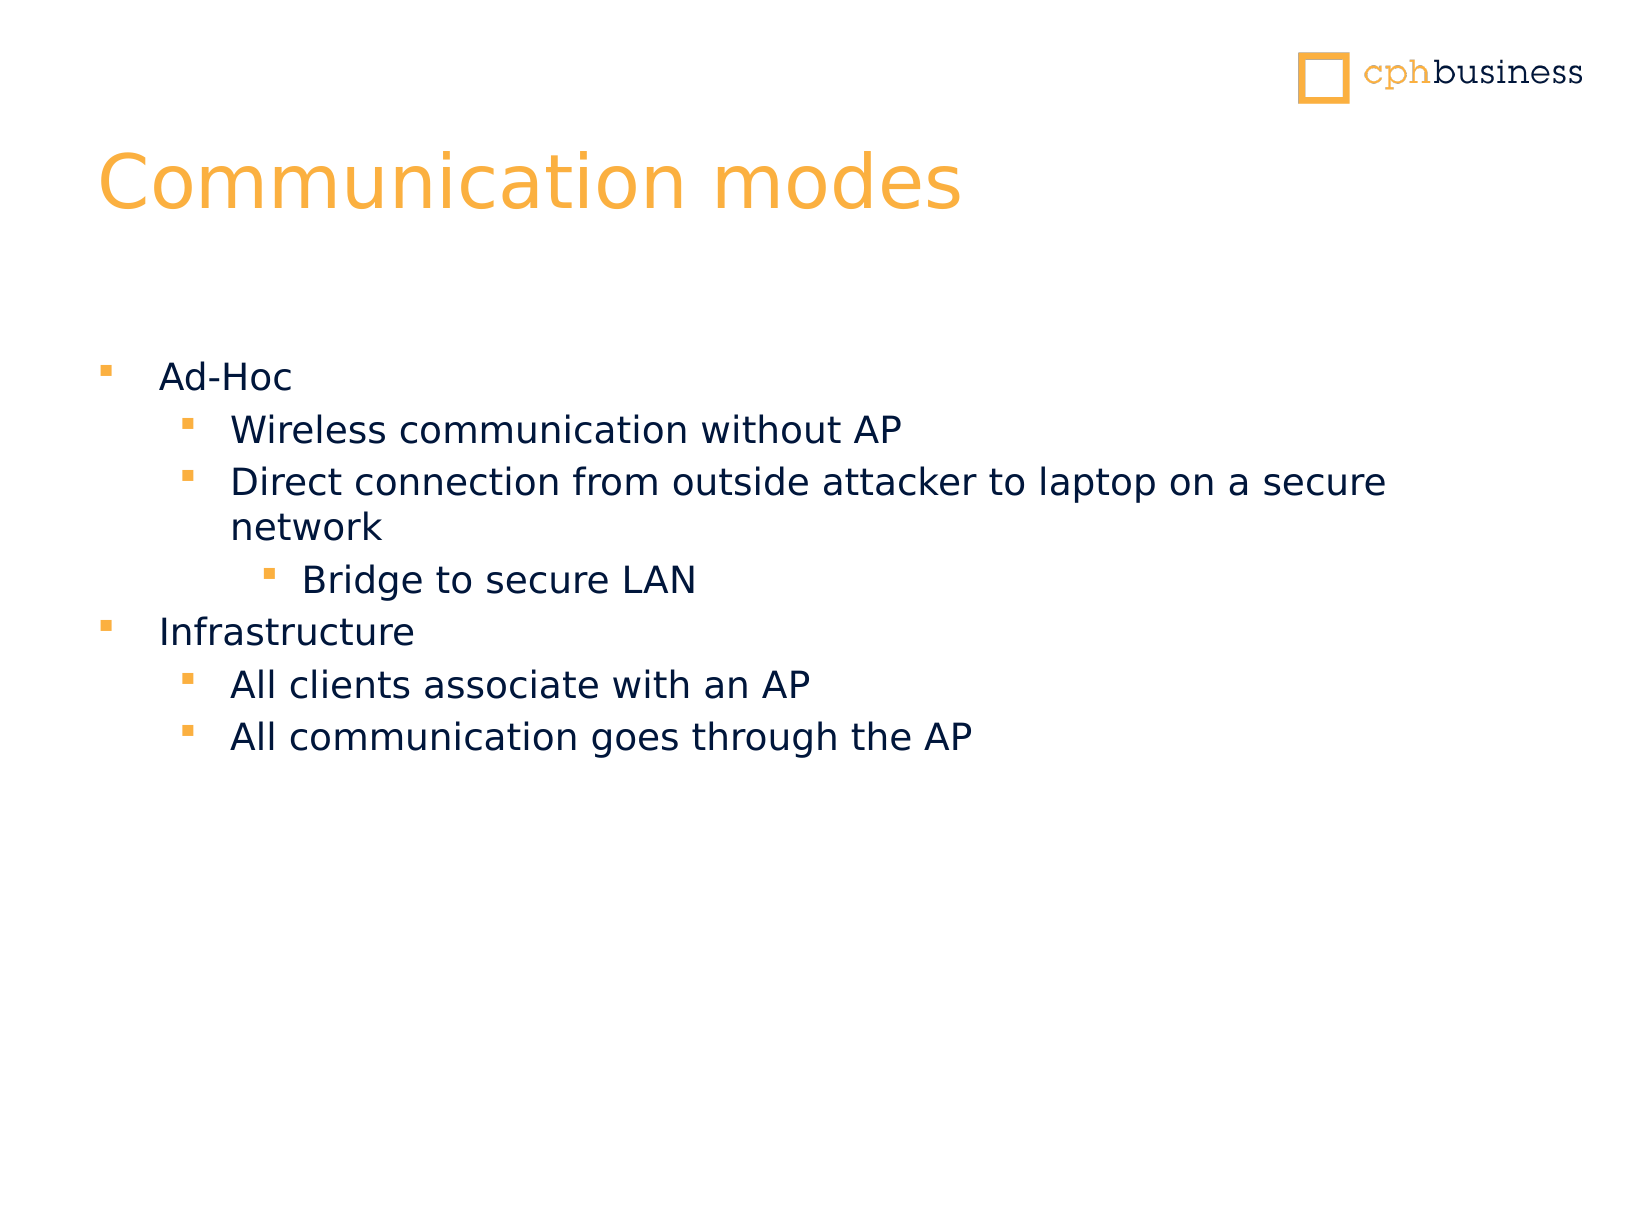

# Communication modes
Ad-Hoc
Wireless communication without AP
Direct connection from outside attacker to laptop on a secure network
Bridge to secure LAN
Infrastructure
All clients associate with an AP
All communication goes through the AP